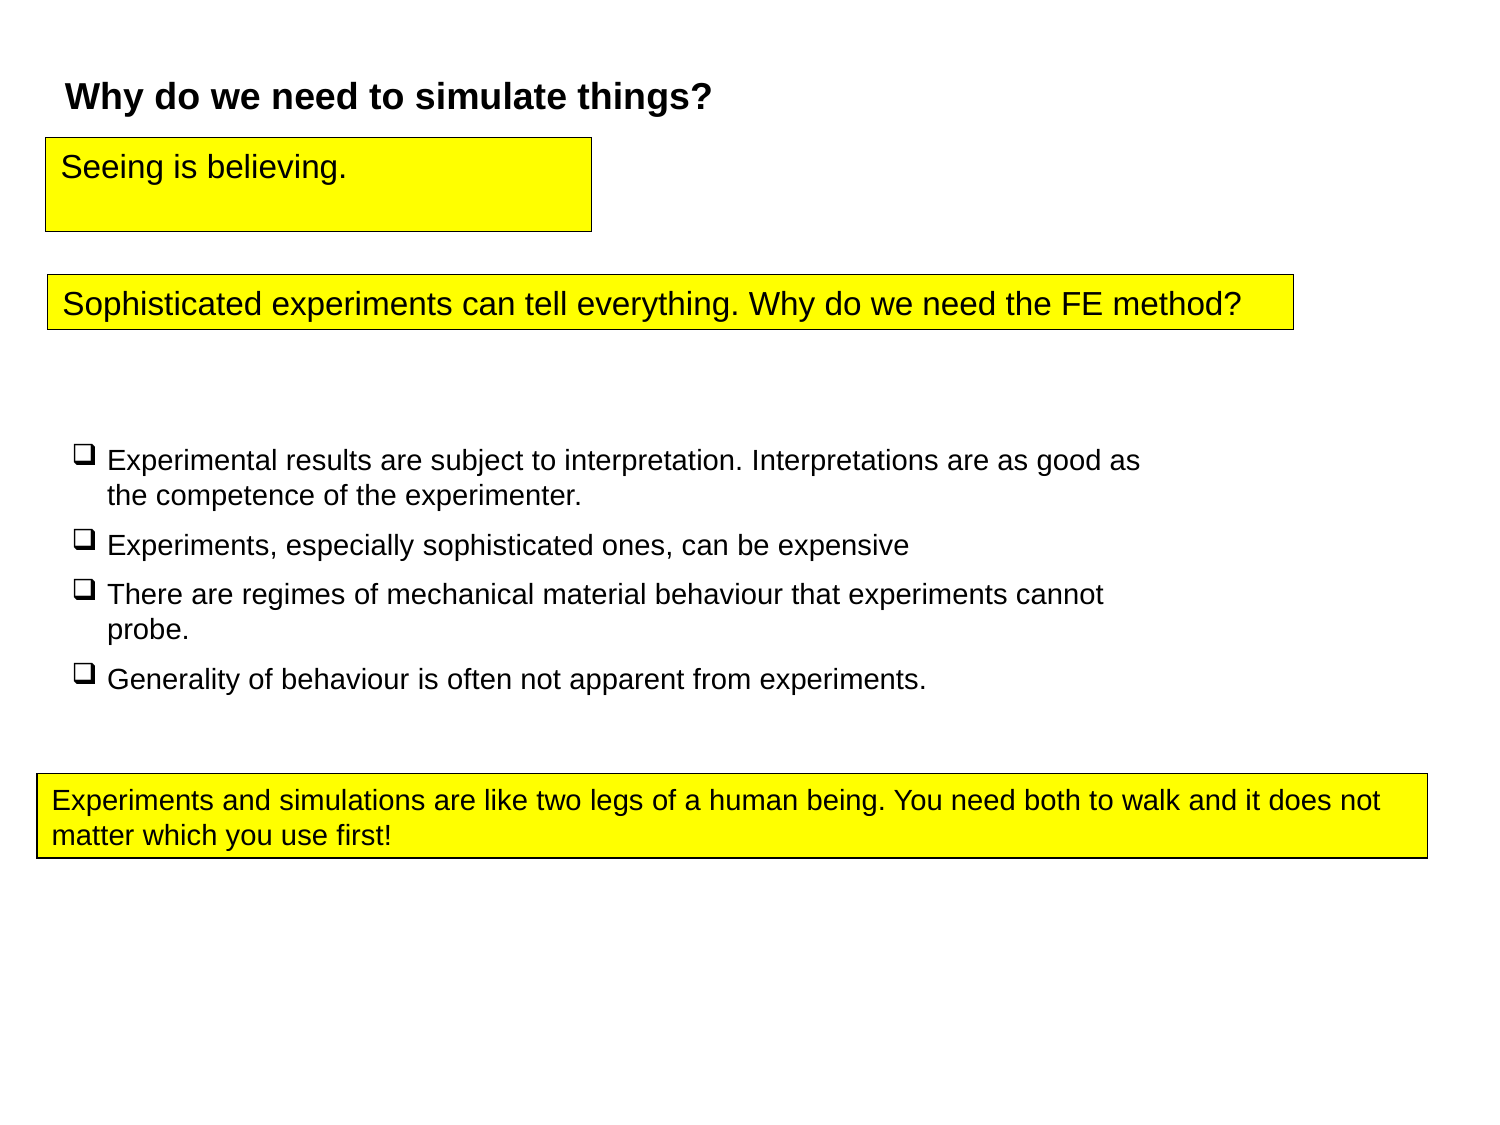

Why do we need to simulate things?
Seeing is believing.

Sophisticated experiments can tell everything. Why do we need the FE method?
Experimental results are subject to interpretation. Interpretations are as good as the competence of the experimenter.
Experiments, especially sophisticated ones, can be expensive
There are regimes of mechanical material behaviour that experiments cannot probe.
Generality of behaviour is often not apparent from experiments.
Experiments and simulations are like two legs of a human being. You need both to walk and it does not matter which you use first!